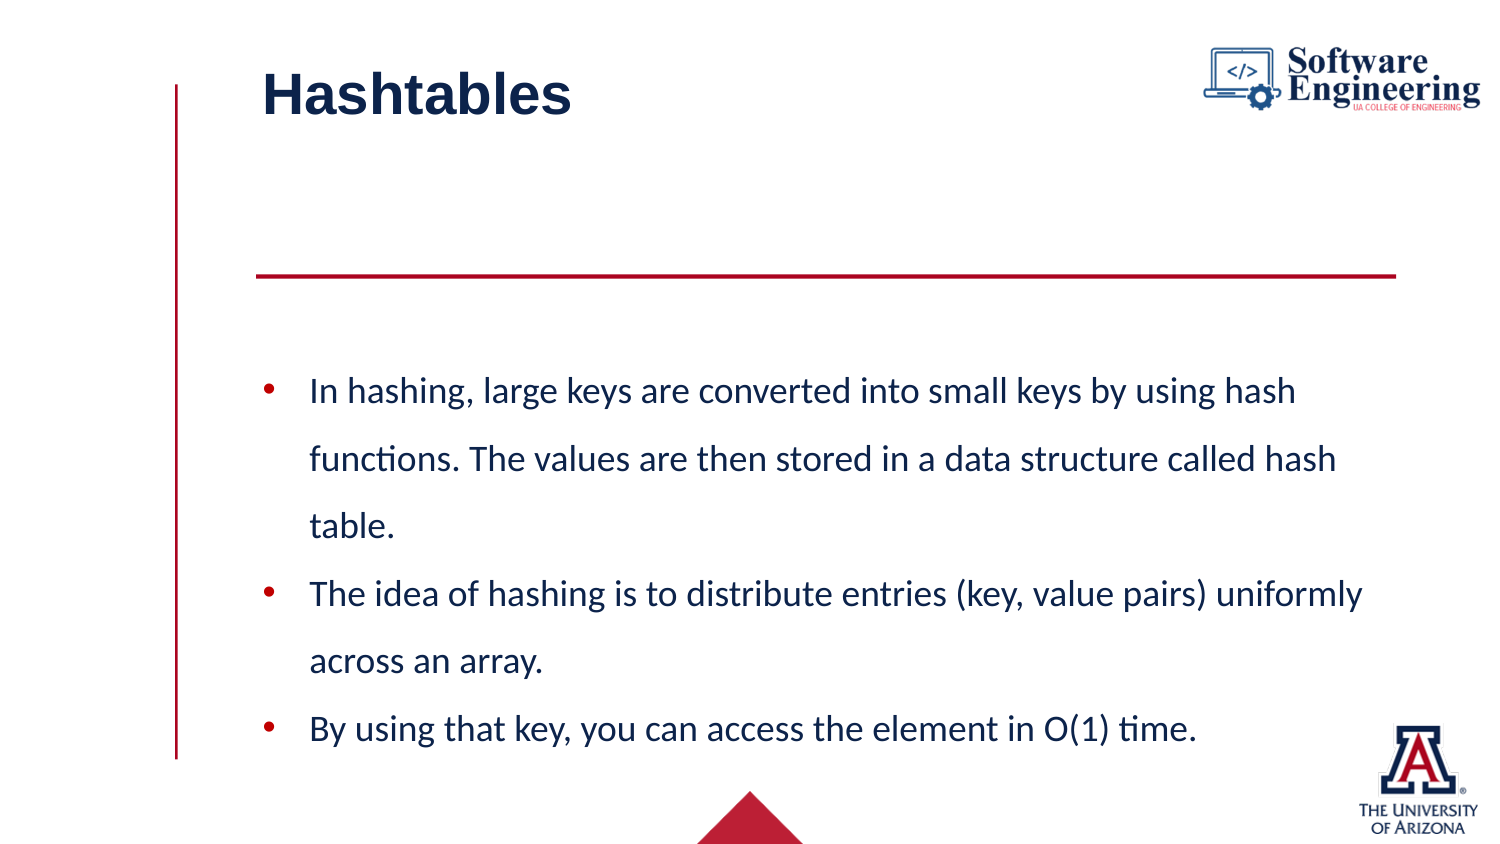

# Hashtables

In hashing, large keys are converted into small keys by using hash functions. The values are then stored in a data structure called hash table.
The idea of hashing is to distribute entries (key, value pairs) uniformly across an array.
By using that key, you can access the element in O(1) time.